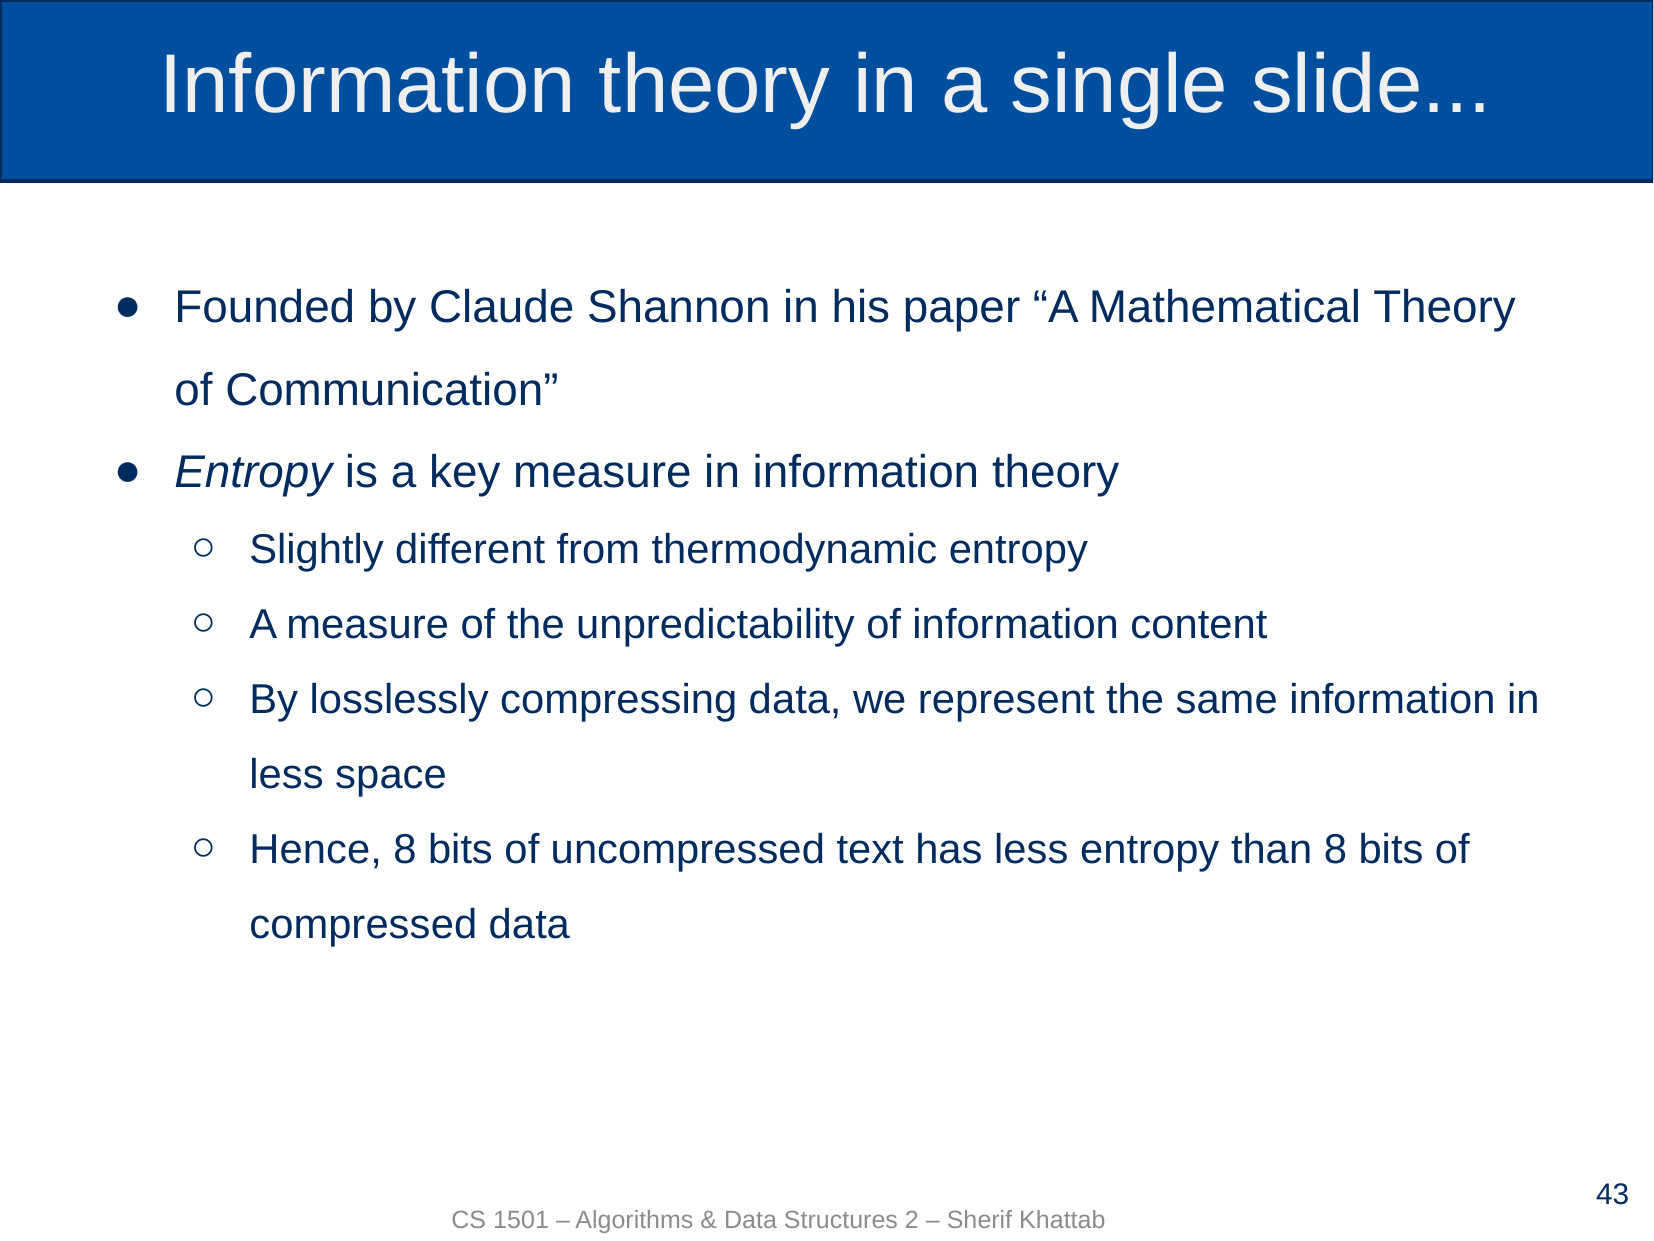

# Information theory in a single slide...
Founded by Claude Shannon in his paper “A Mathematical Theory of Communication”
Entropy is a key measure in information theory
Slightly different from thermodynamic entropy
A measure of the unpredictability of information content
By losslessly compressing data, we represent the same information in less space
Hence, 8 bits of uncompressed text has less entropy than 8 bits of compressed data
43
CS 1501 – Algorithms & Data Structures 2 – Sherif Khattab